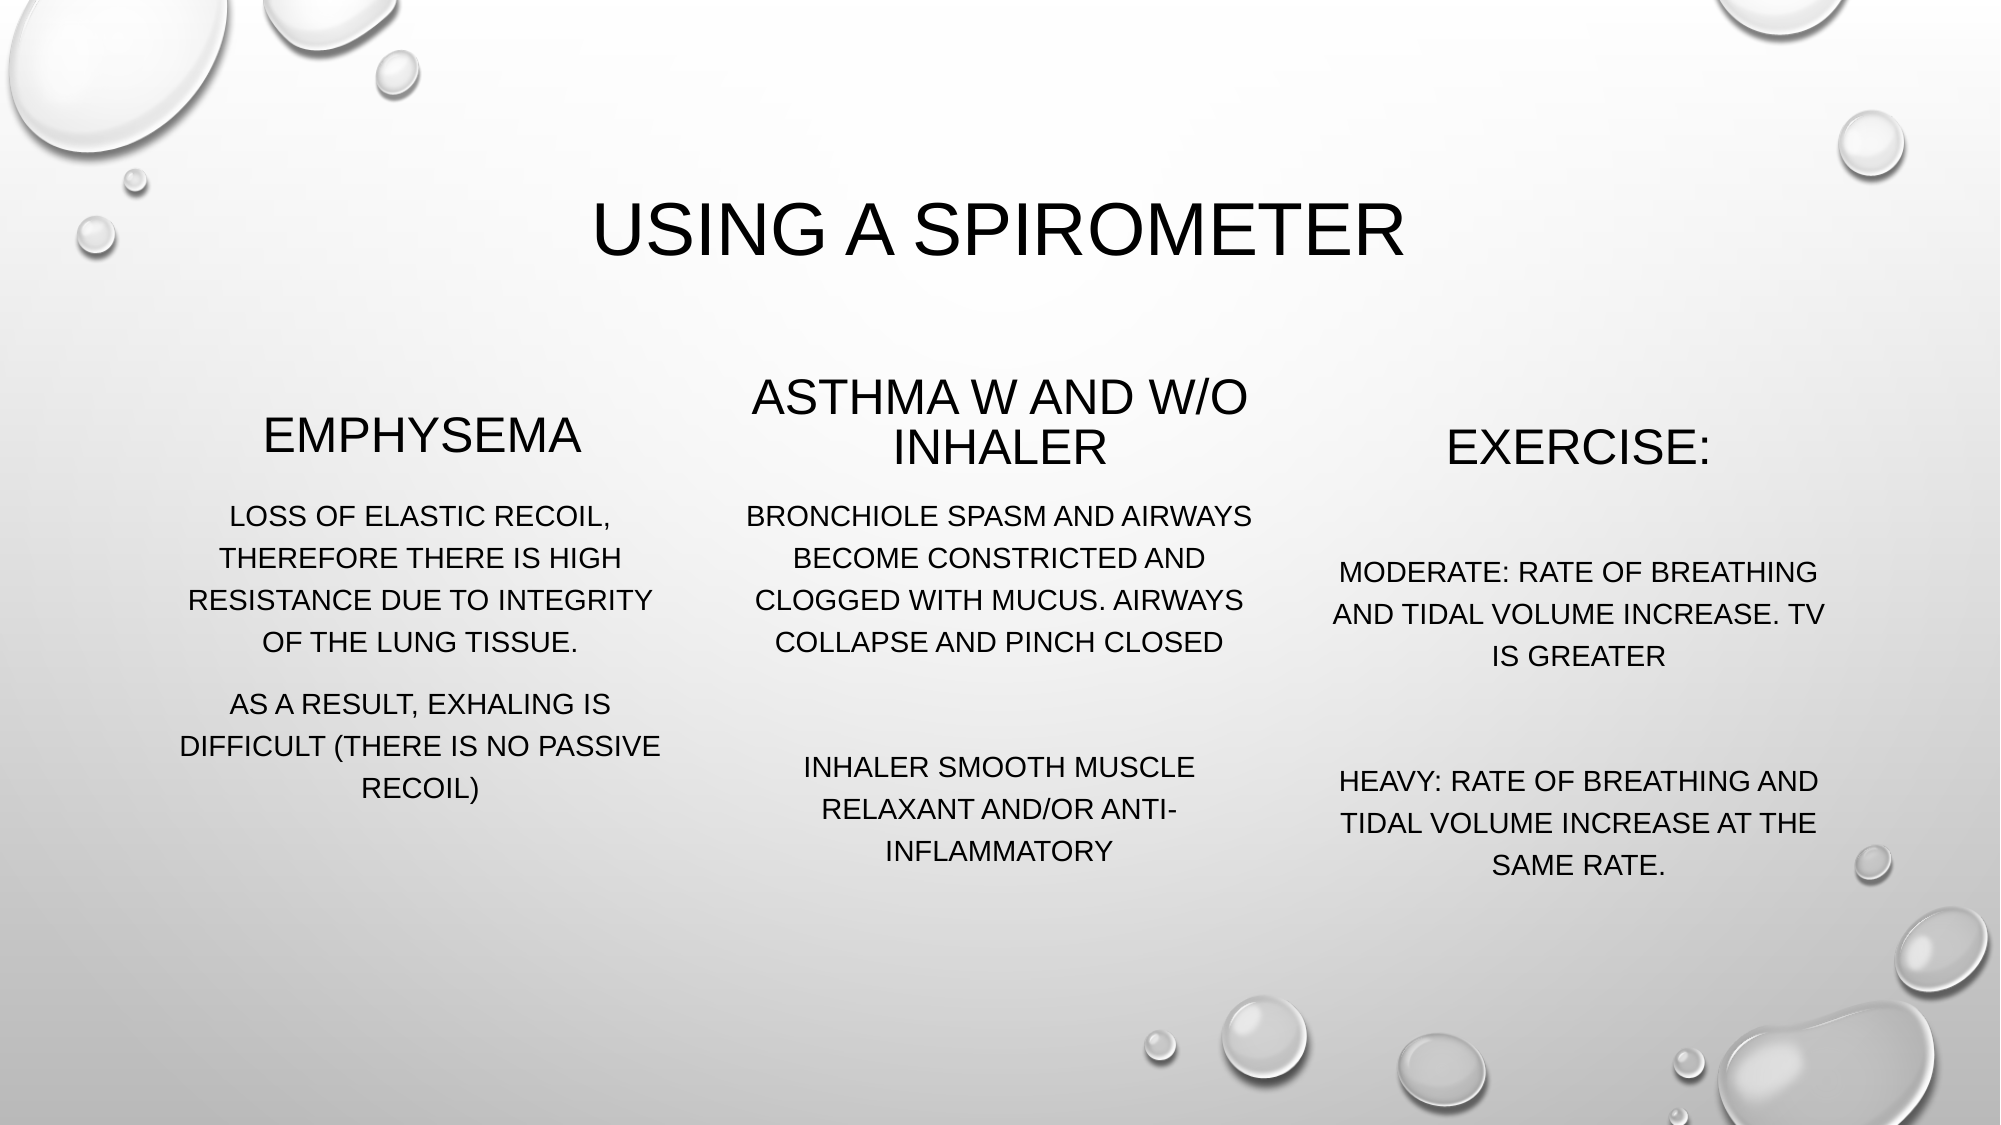

# Using A Spirometer
Emphysema
Asthma w and w/o inhaler
Exercise:
Loss of elastic recoil, therefore there is high resistance due to integrity of the lung tissue.
As a result, exhaling is difficult (there is no passive recoil)
Bronchiole spasm and airways become constricted and clogged with mucus. Airways collapse and pinch closed

Inhaler smooth muscle relaxant and/or anti-inflammatory

MODERATE: Rate of breathing and tidal volume increase. TV is greater

Heavy: Rate of breathing and tidal volume increase at the same rate.